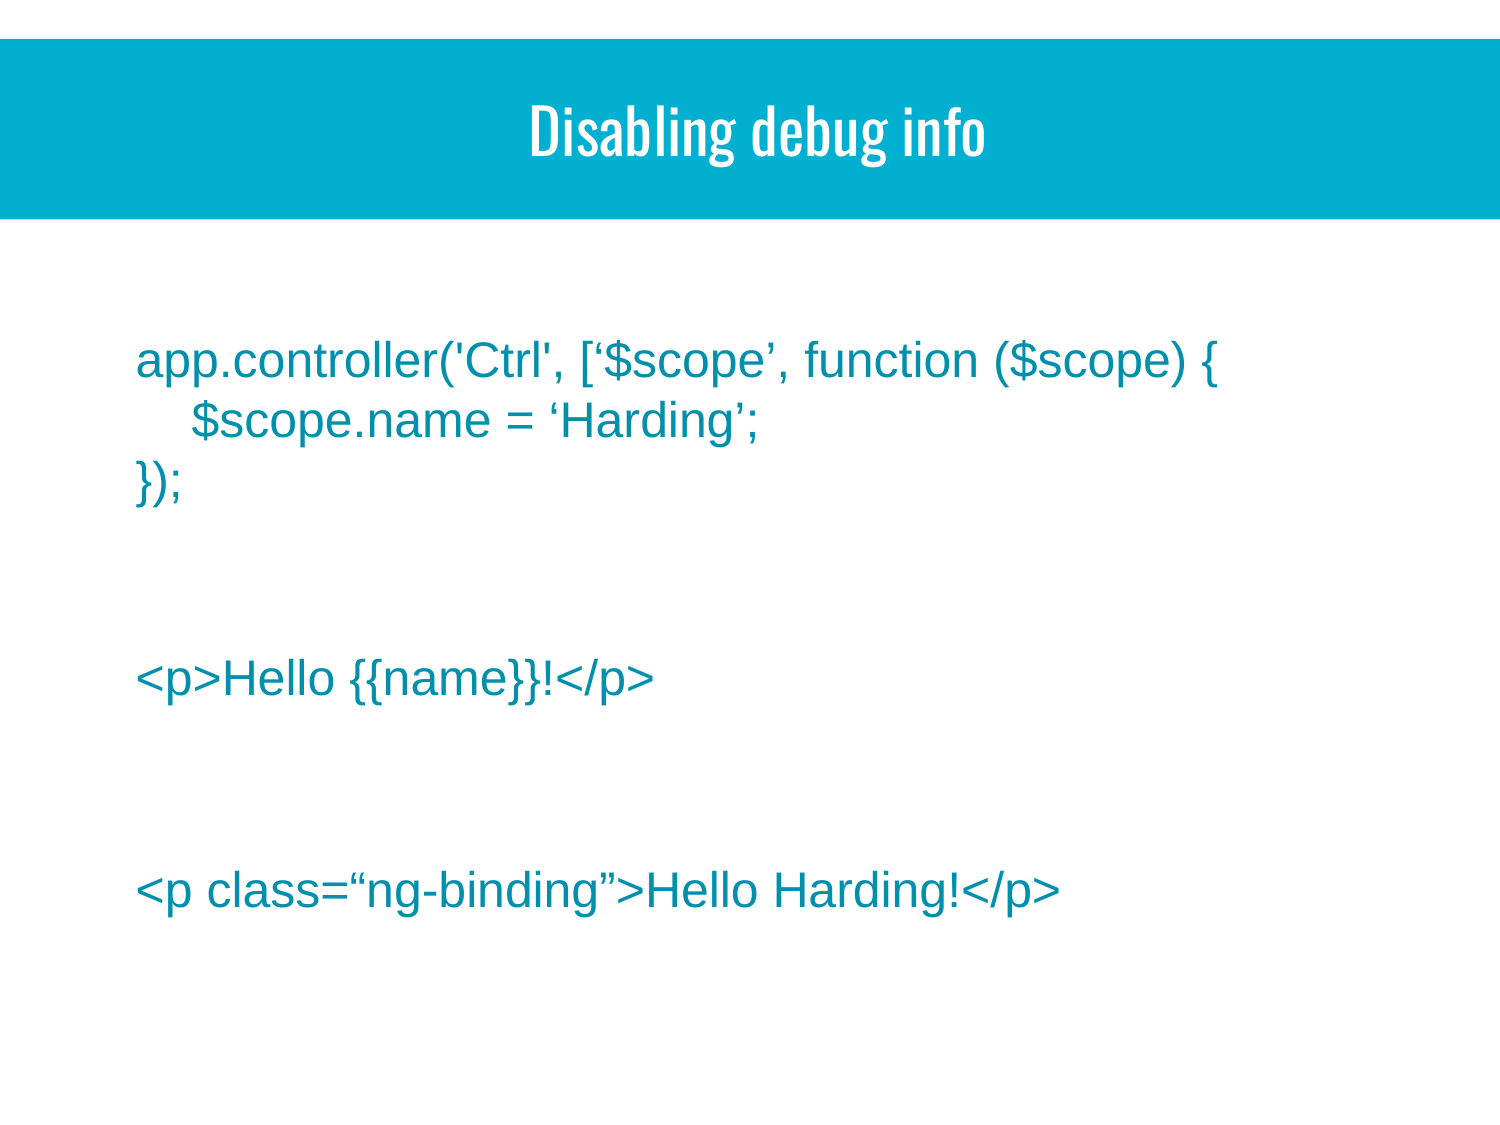

Disabling debug info

app.controller('Ctrl', [‘$scope’, function ($scope) {
    $scope.name = ‘Harding’;
});
<p>Hello {{name}}!</p>
<p class=“ng-binding”>Hello Harding!</p>